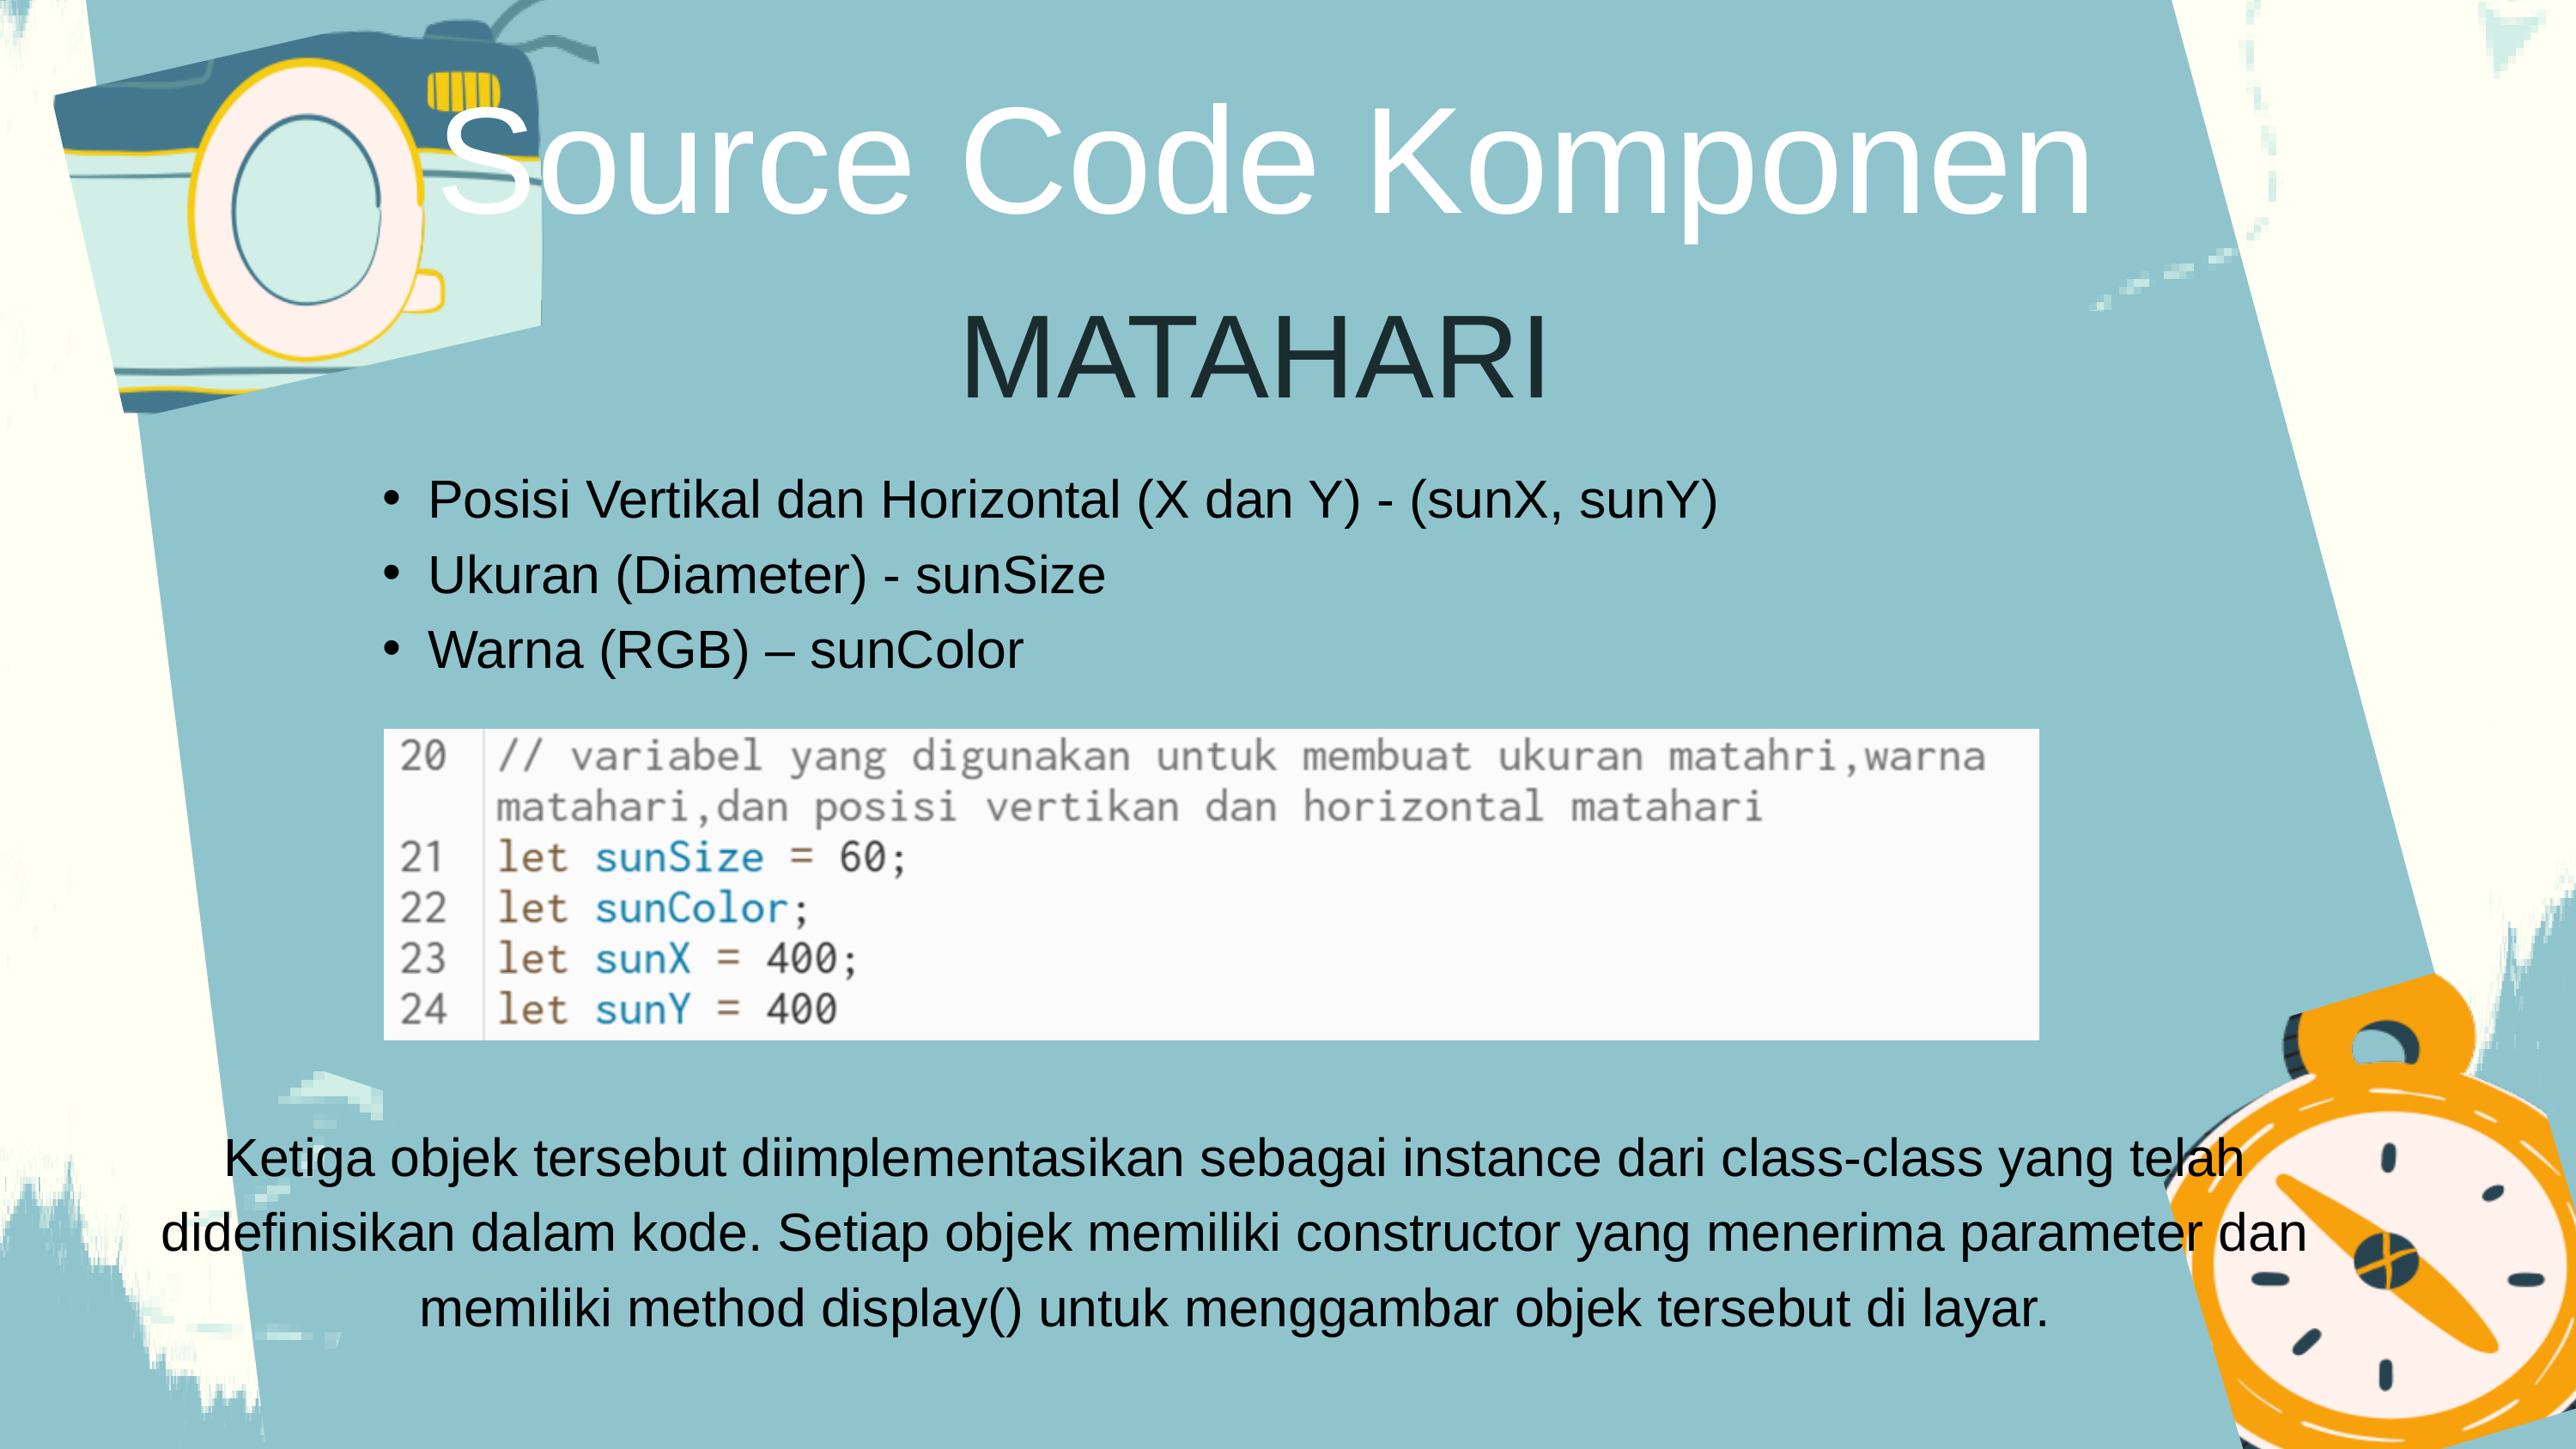

Source Code Komponen
MATAHARI
Posisi Vertikal dan Horizontal (X dan Y) - (sunX, sunY)
Ukuran (Diameter) - sunSize
Warna (RGB) – sunColor

Ketiga objek tersebut diimplementasikan sebagai instance dari class-class yang telah didefinisikan dalam kode. Setiap objek memiliki constructor yang menerima parameter dan memiliki method display() untuk menggambar objek tersebut di layar.